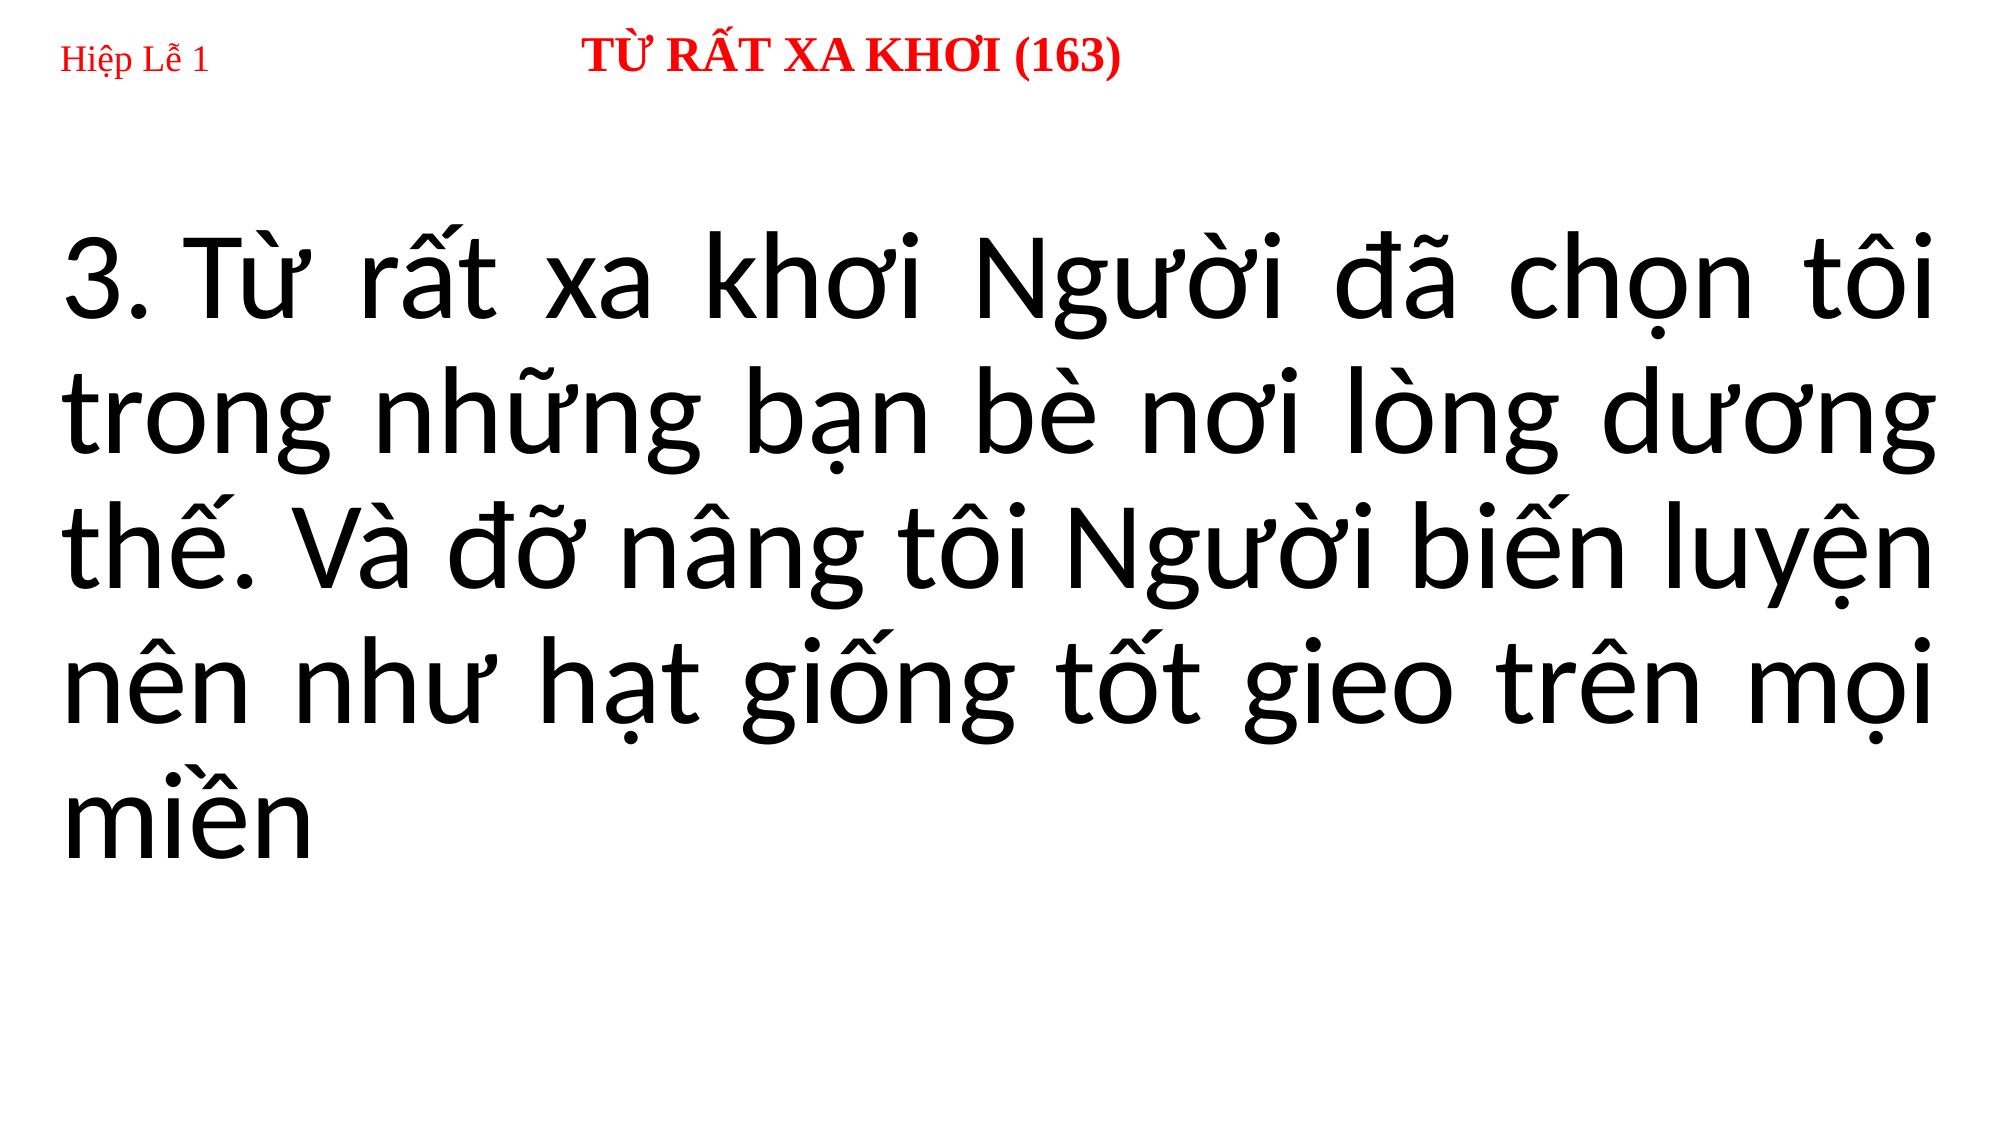

# Hiệp Lễ 1                                       TỪ RẤT XA KHƠI (163)
3. Từ rất xa khơi Người đã chọn tôi trong những bạn bè nơi lòng dương thế. Và đỡ nâng tôi Người biến luyện nên như hạt giống tốt gieo trên mọi miền